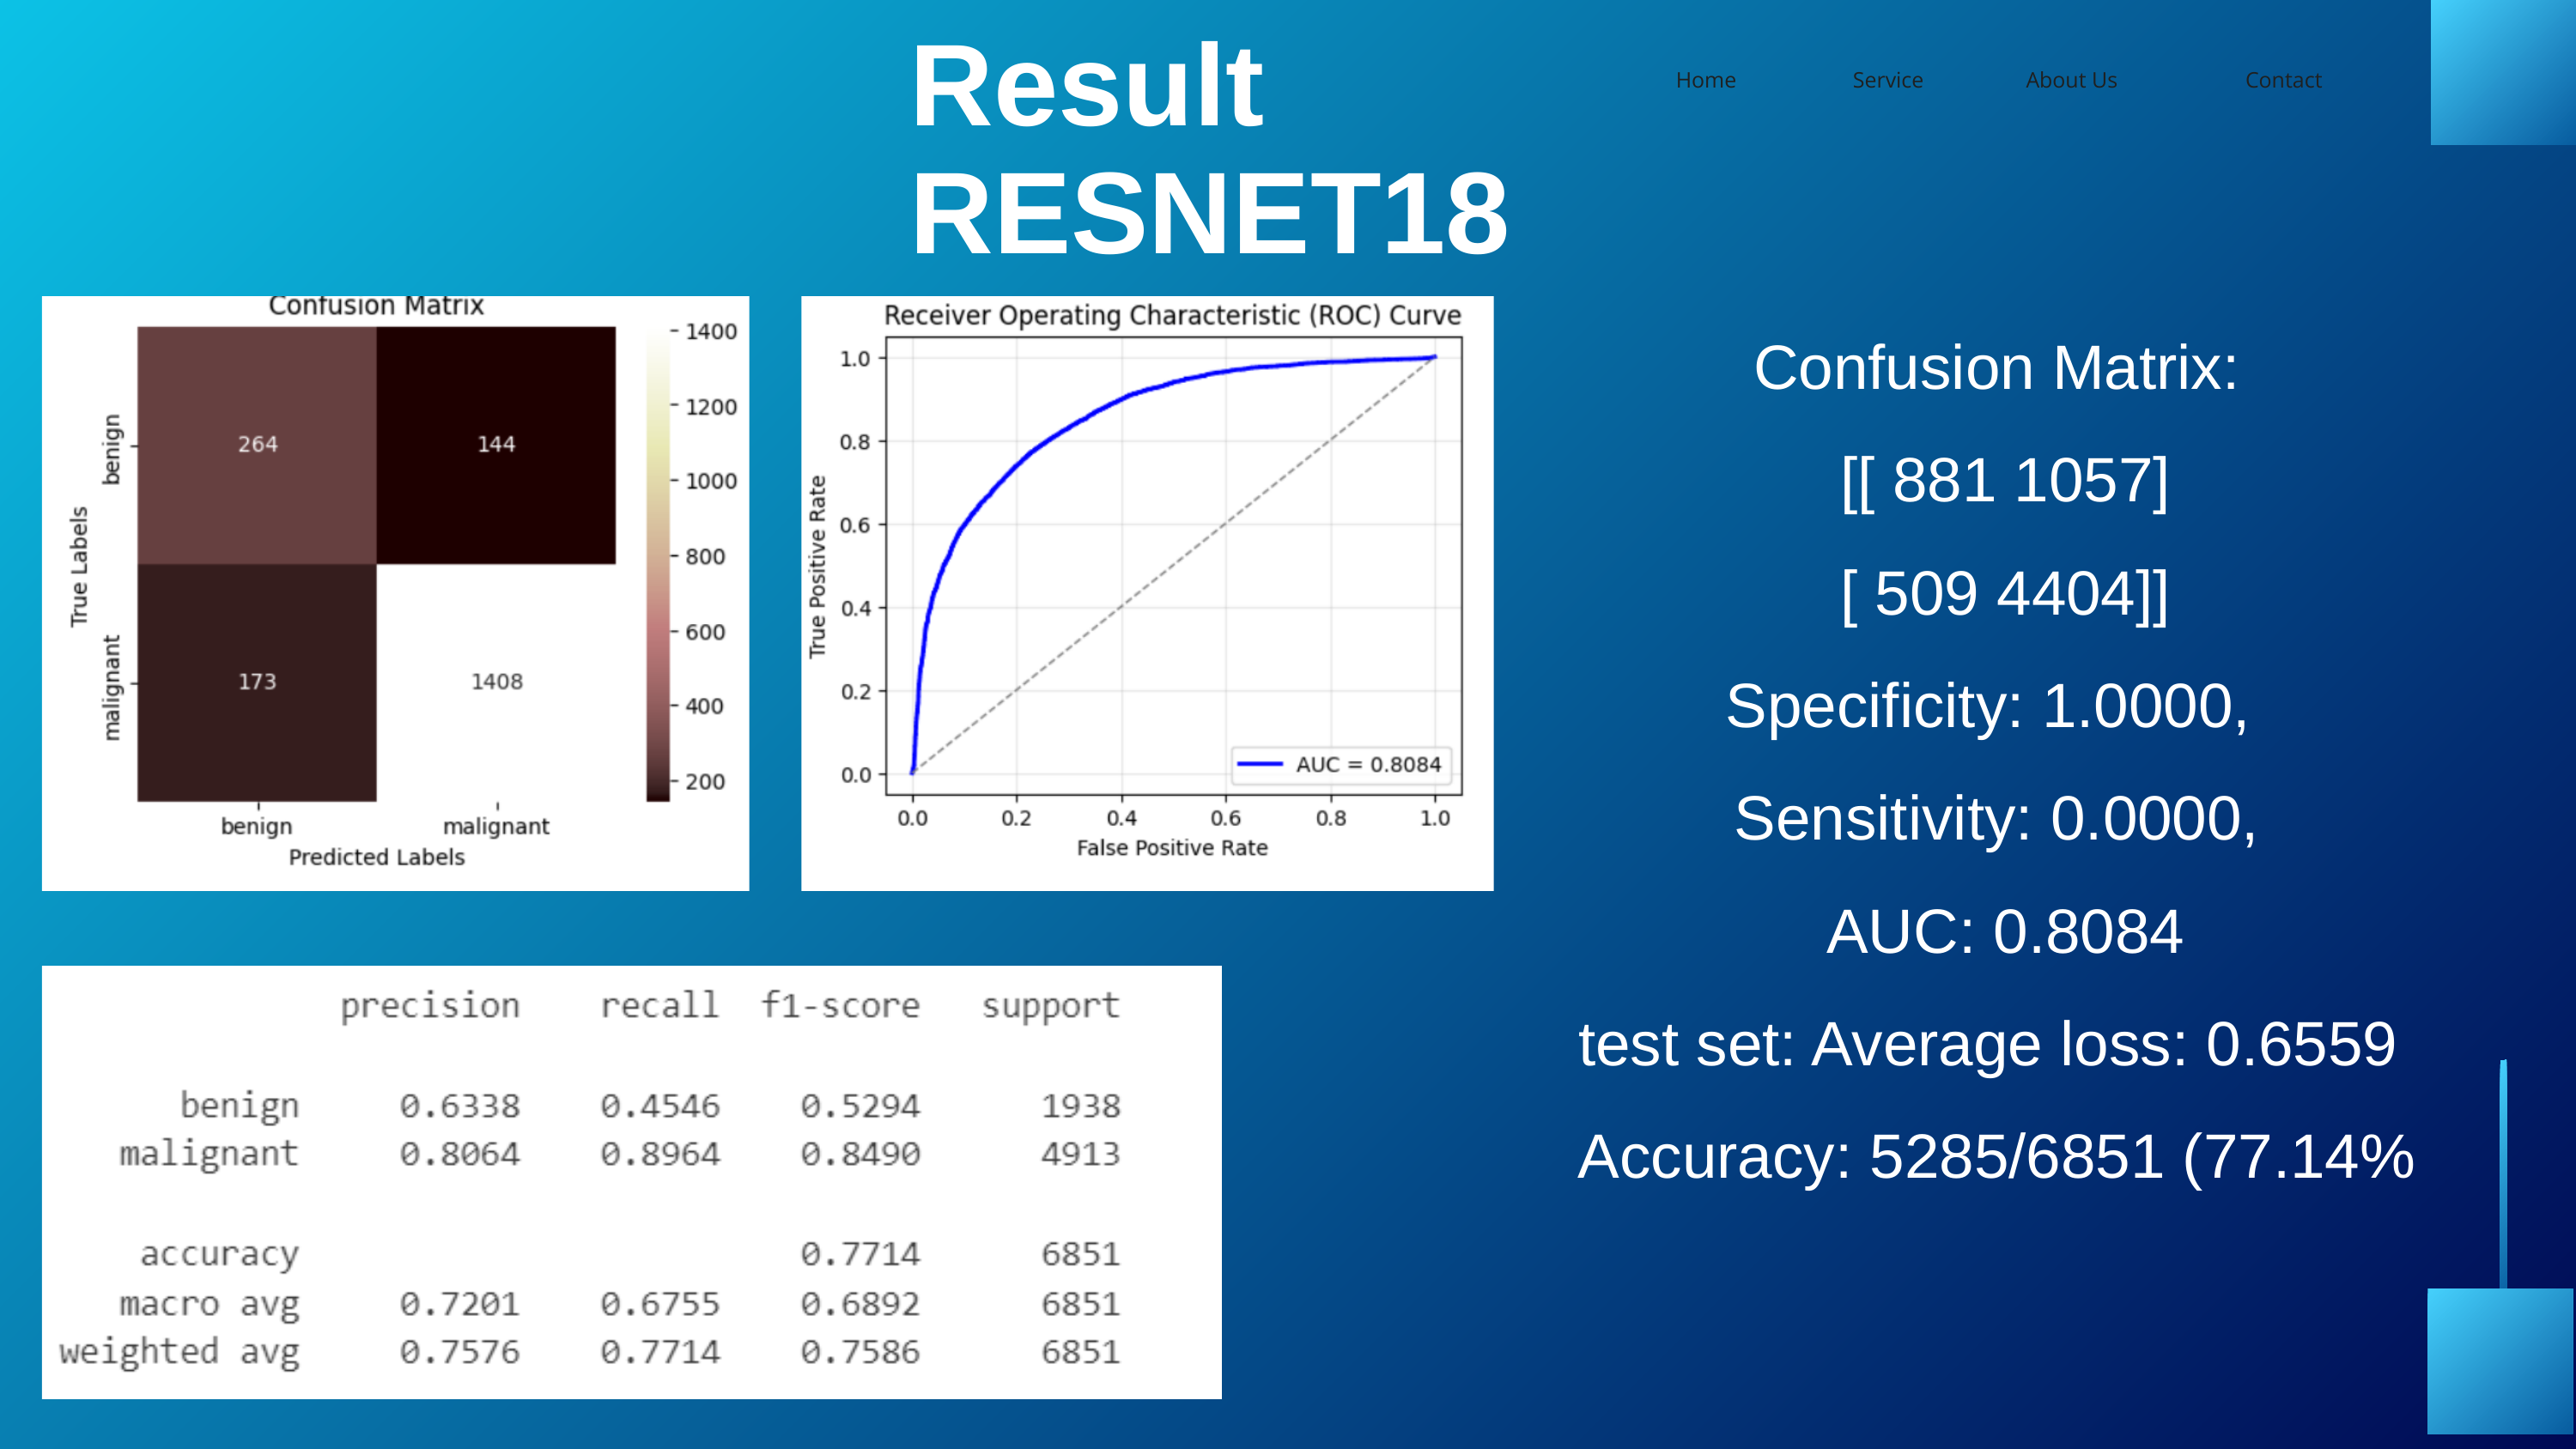

Result RESNET18
Home
Service
About Us
Contact
Confusion Matrix:
 [[ 881 1057]
 [ 509 4404]]
Specificity: 1.0000,
Sensitivity: 0.0000,
 AUC: 0.8084
test set: Average loss: 0.6559
Accuracy: 5285/6851 (77.14%